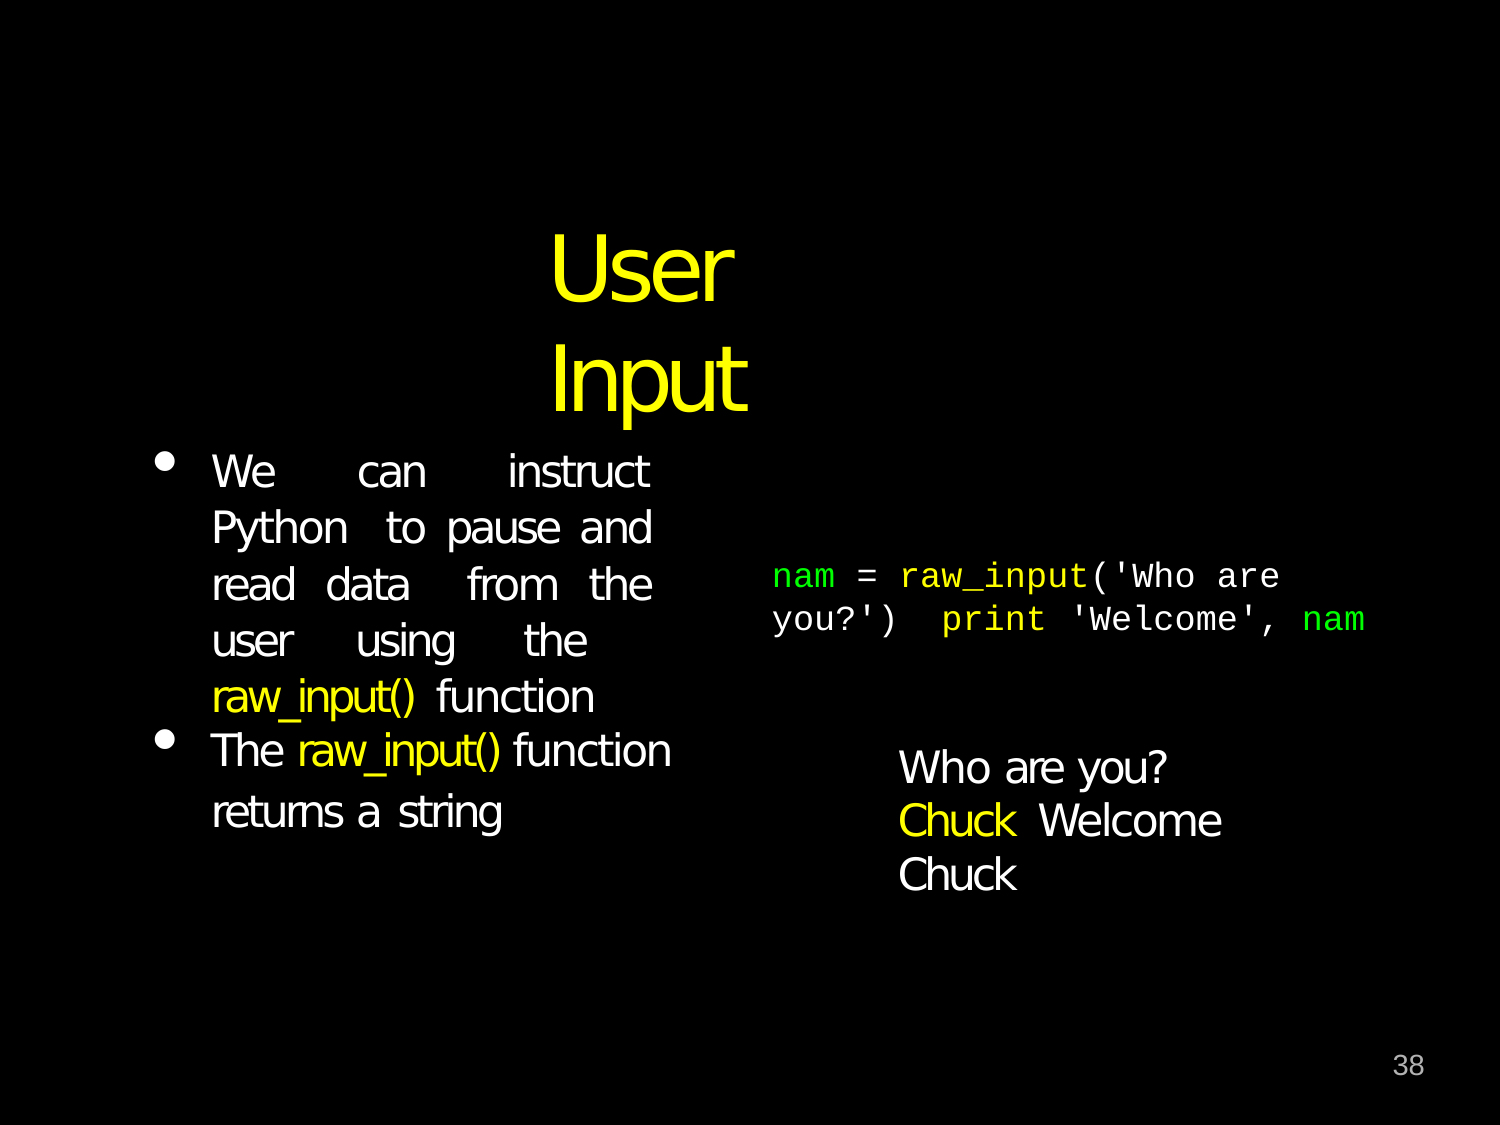

# User Input
We can instruct Python  to pause and read data  from the user using the  raw_input() function
nam = raw_input('Who are you?')  print 'Welcome', nam
The raw_input() function  returns a string
Who are you? Chuck  Welcome Chuck
38